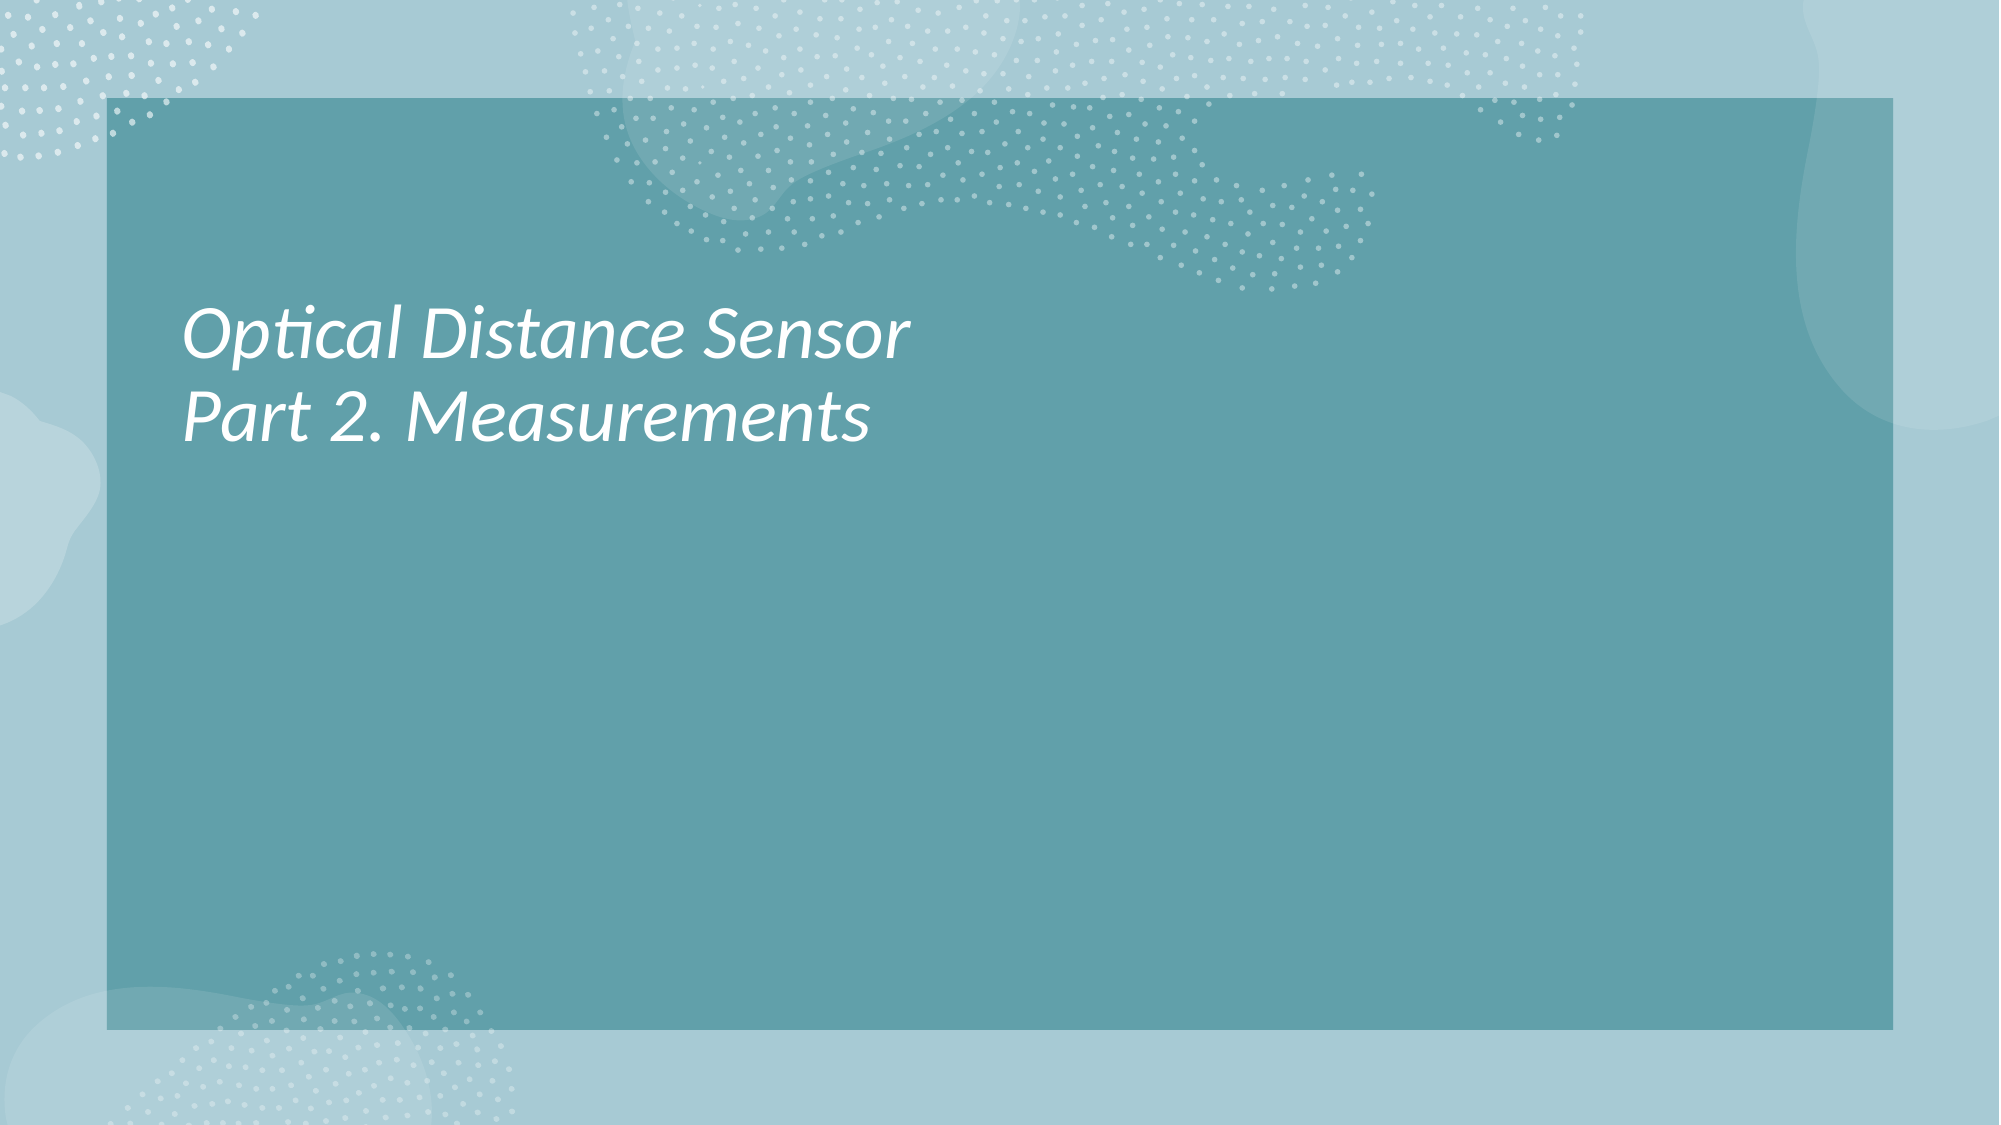

# Optical Distance Sensor Part 2. Measurements